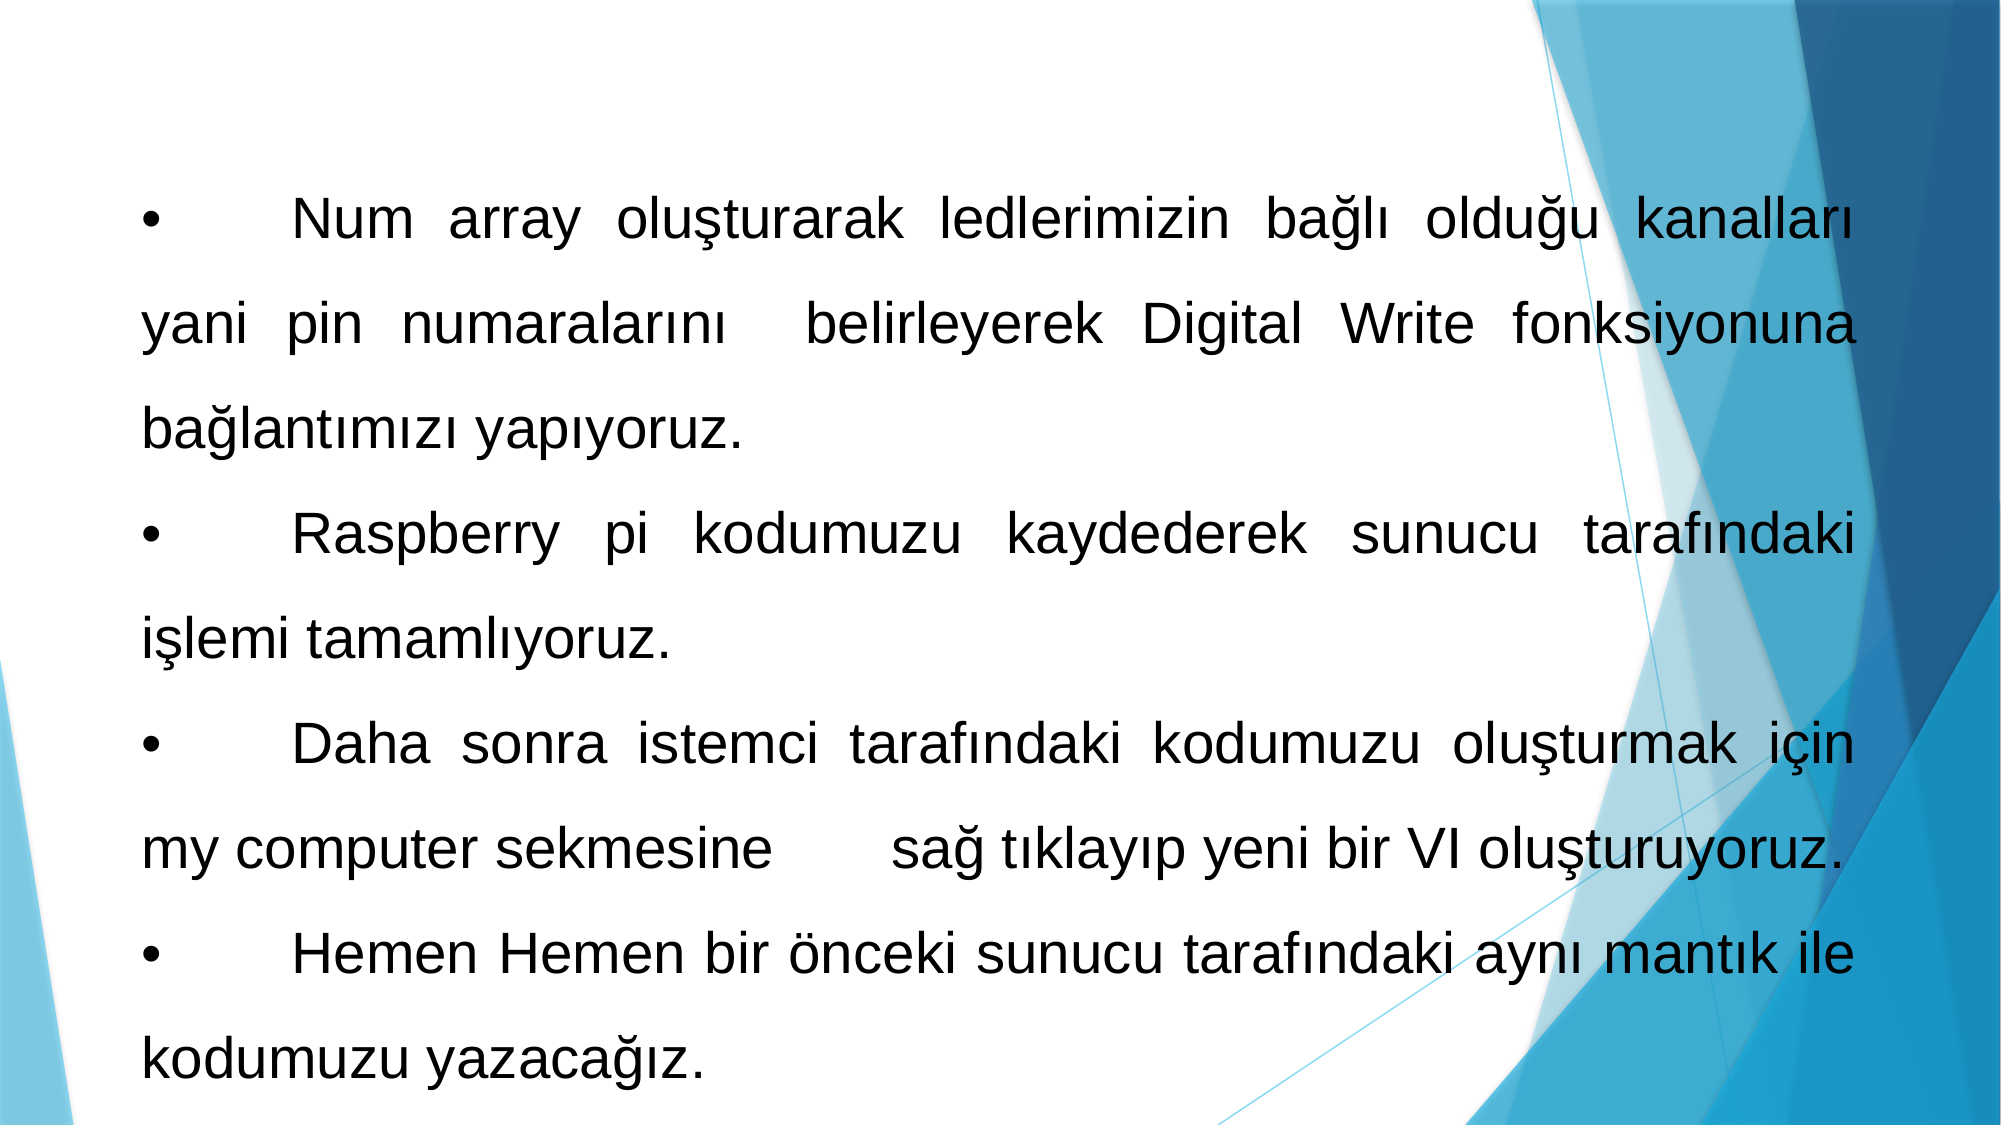

•	Num array oluşturarak ledlerimizin bağlı olduğu kanalları yani pin numaralarını 	belirleyerek Digital Write fonksiyonuna bağlantımızı yapıyoruz.
•	Raspberry pi kodumuzu kaydederek sunucu tarafındaki işlemi tamamlıyoruz.
•	Daha sonra istemci tarafındaki kodumuzu oluşturmak için my computer sekmesine 	sağ tıklayıp yeni bir VI oluşturuyoruz.
•	Hemen Hemen bir önceki sunucu tarafındaki aynı mantık ile kodumuzu yazacağız.
•	İlk olarak Front Panelde ekrana sağ tıklayarak Boolean sayfasından butonlarımızı 	seçiyoruz.